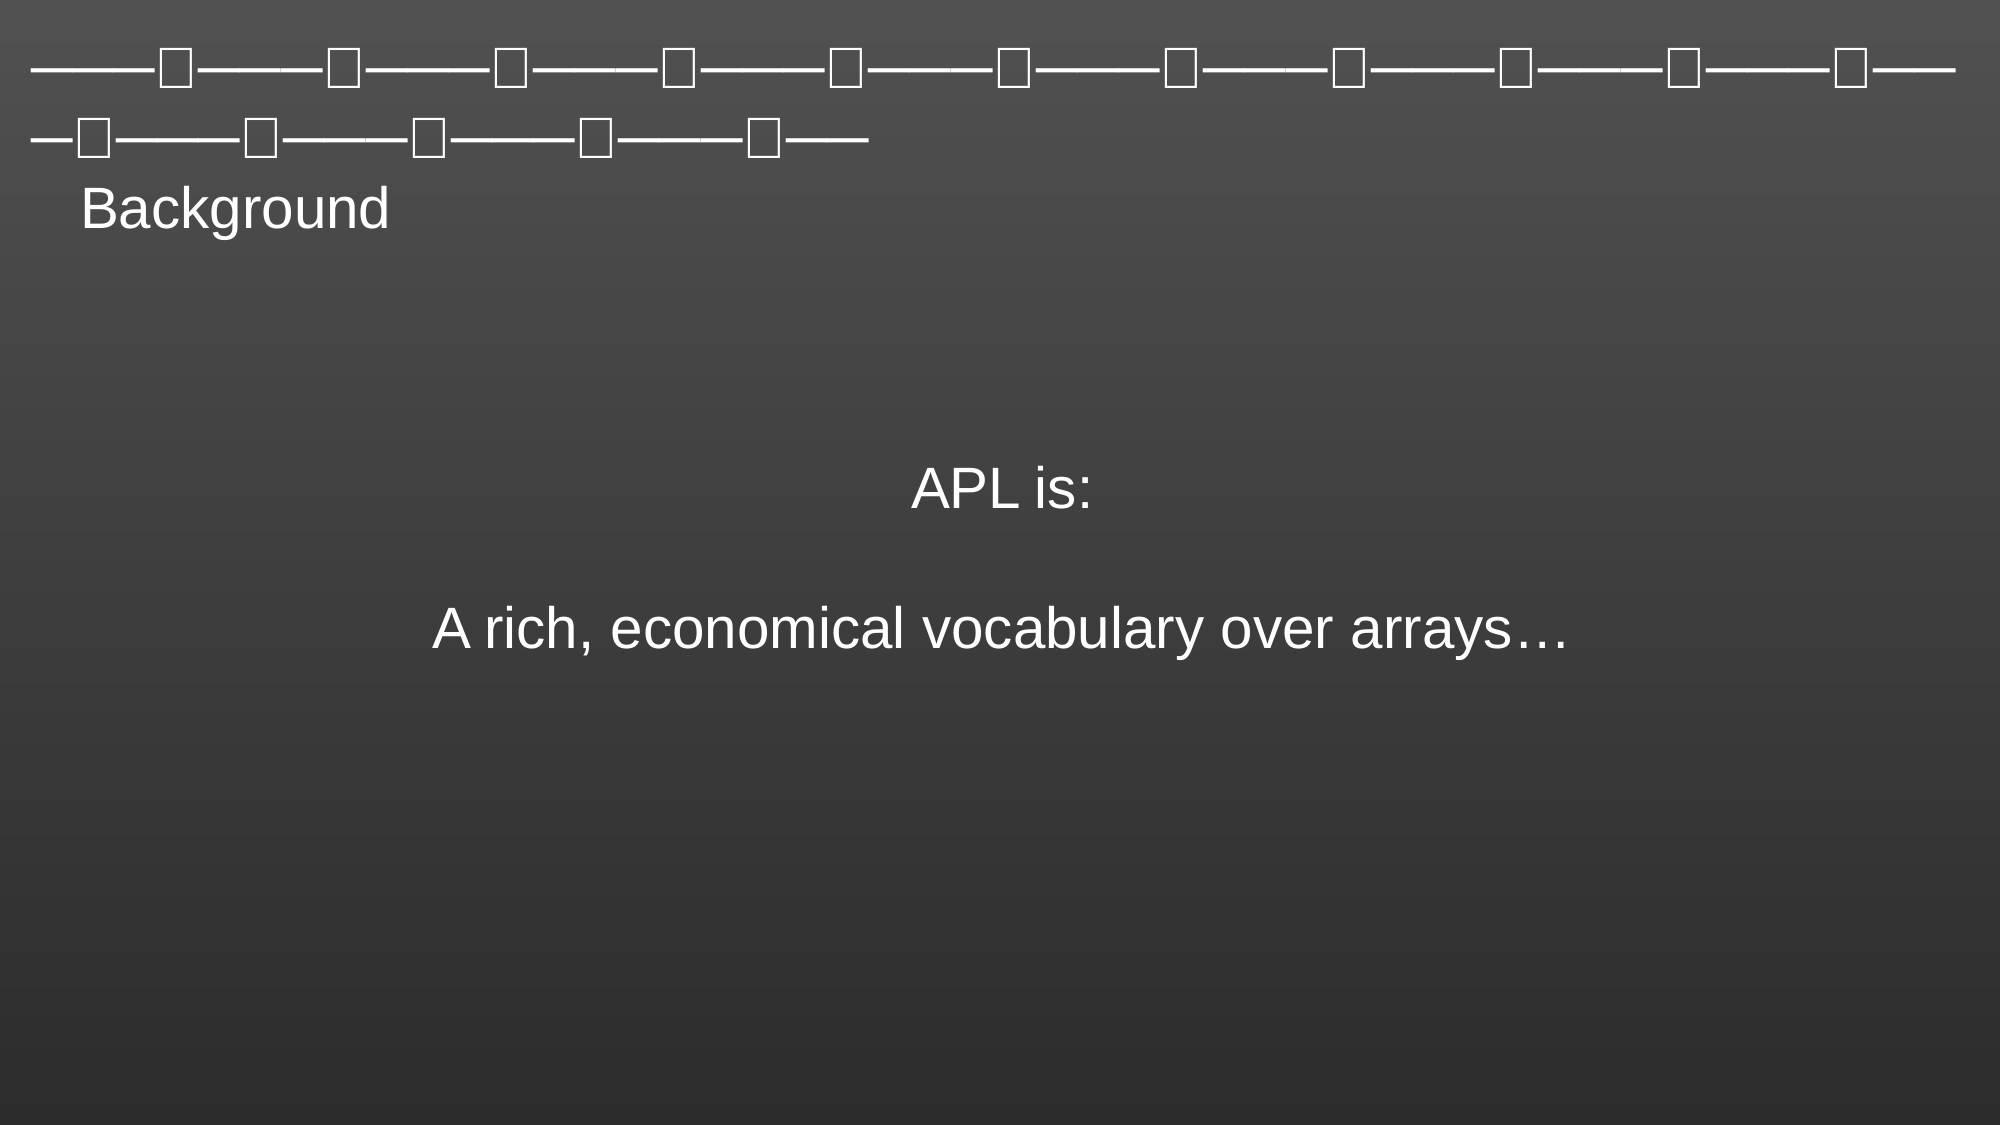

───􀓥───􀓢───􀓢───􀓢───􀓢───􀓢───􀓢───􀓢───􀓢───􀓢───􀓢───􀓢───􀓢───􀓢───􀓢───􀓢──
   Background

APL is:

A rich, economical vocabulary over arrays…